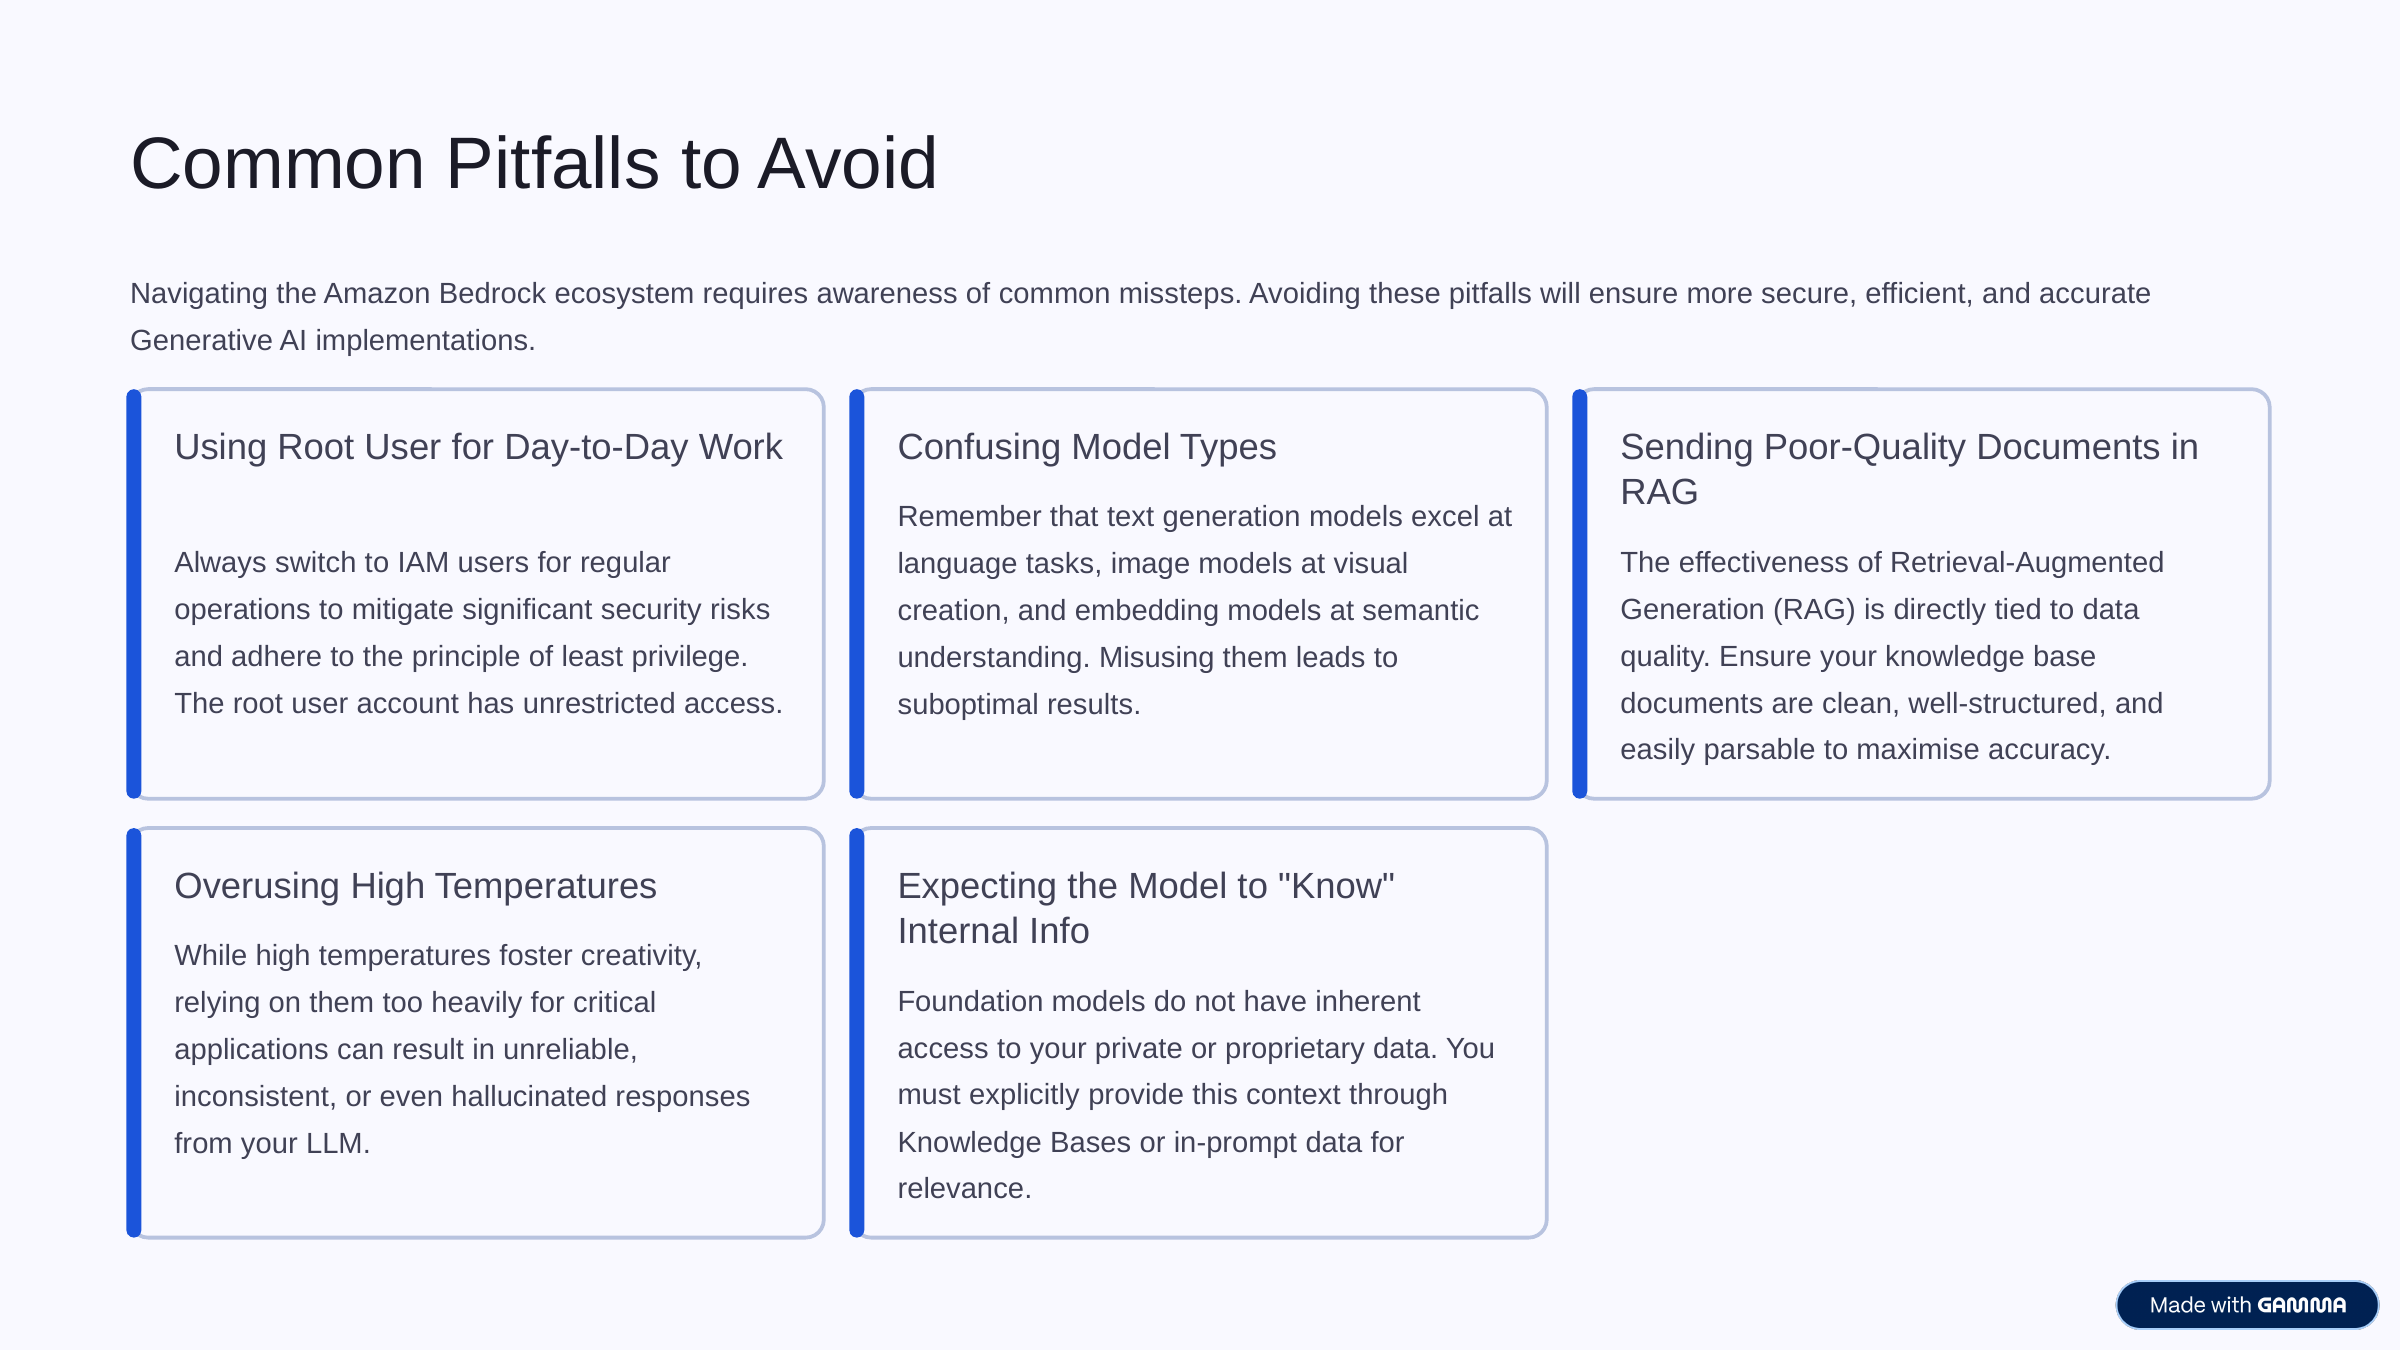

Common Pitfalls to Avoid
Navigating the Amazon Bedrock ecosystem requires awareness of common missteps. Avoiding these pitfalls will ensure more secure, efficient, and accurate Generative AI implementations.

Using Root User for Day-to-Day Work
Confusing Model Types
Sending Poor-Quality Documents in RAG
Remember that text generation models excel at language tasks, image models at visual creation, and embedding models at semantic understanding. Misusing them leads to suboptimal results.
Always switch to IAM users for regular operations to mitigate significant security risks and adhere to the principle of least privilege. The root user account has unrestricted access.
The effectiveness of Retrieval-Augmented Generation (RAG) is directly tied to data quality. Ensure your knowledge base documents are clean, well-structured, and easily parsable to maximise accuracy.

Overusing High Temperatures
Expecting the Model to "Know" Internal Info
While high temperatures foster creativity, relying on them too heavily for critical applications can result in unreliable, inconsistent, or even hallucinated responses from your LLM.
Foundation models do not have inherent access to your private or proprietary data. You must explicitly provide this context through Knowledge Bases or in-prompt data for relevance.